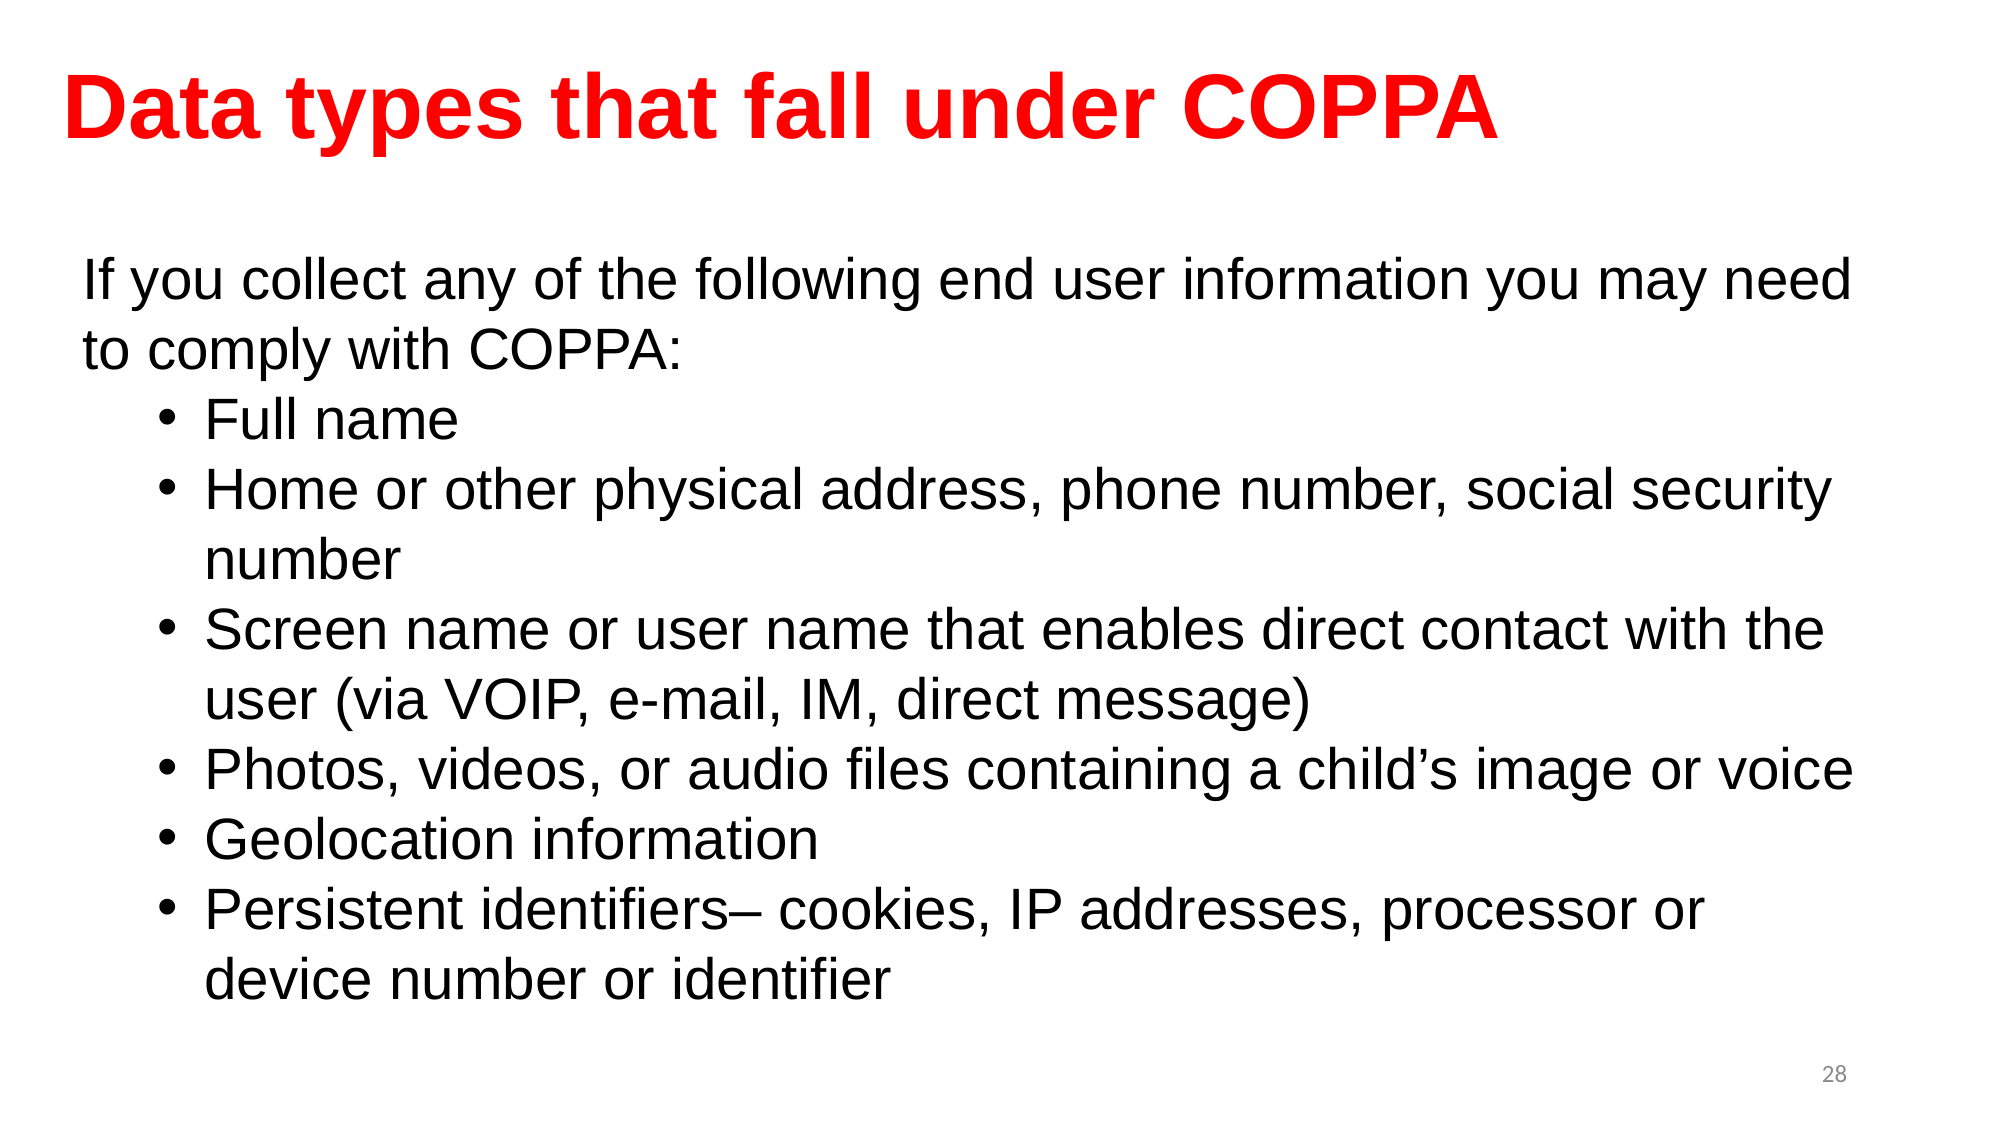

# Data types that fall under COPPA
If you collect any of the following end user information you may need to comply with COPPA:
Full name
Home or other physical address, phone number, social security number
Screen name or user name that enables direct contact with the user (via VOIP, e-mail, IM, direct message)
Photos, videos, or audio files containing a child’s image or voice
Geolocation information
Persistent identifiers– cookies, IP addresses, processor or device number or identifier
28